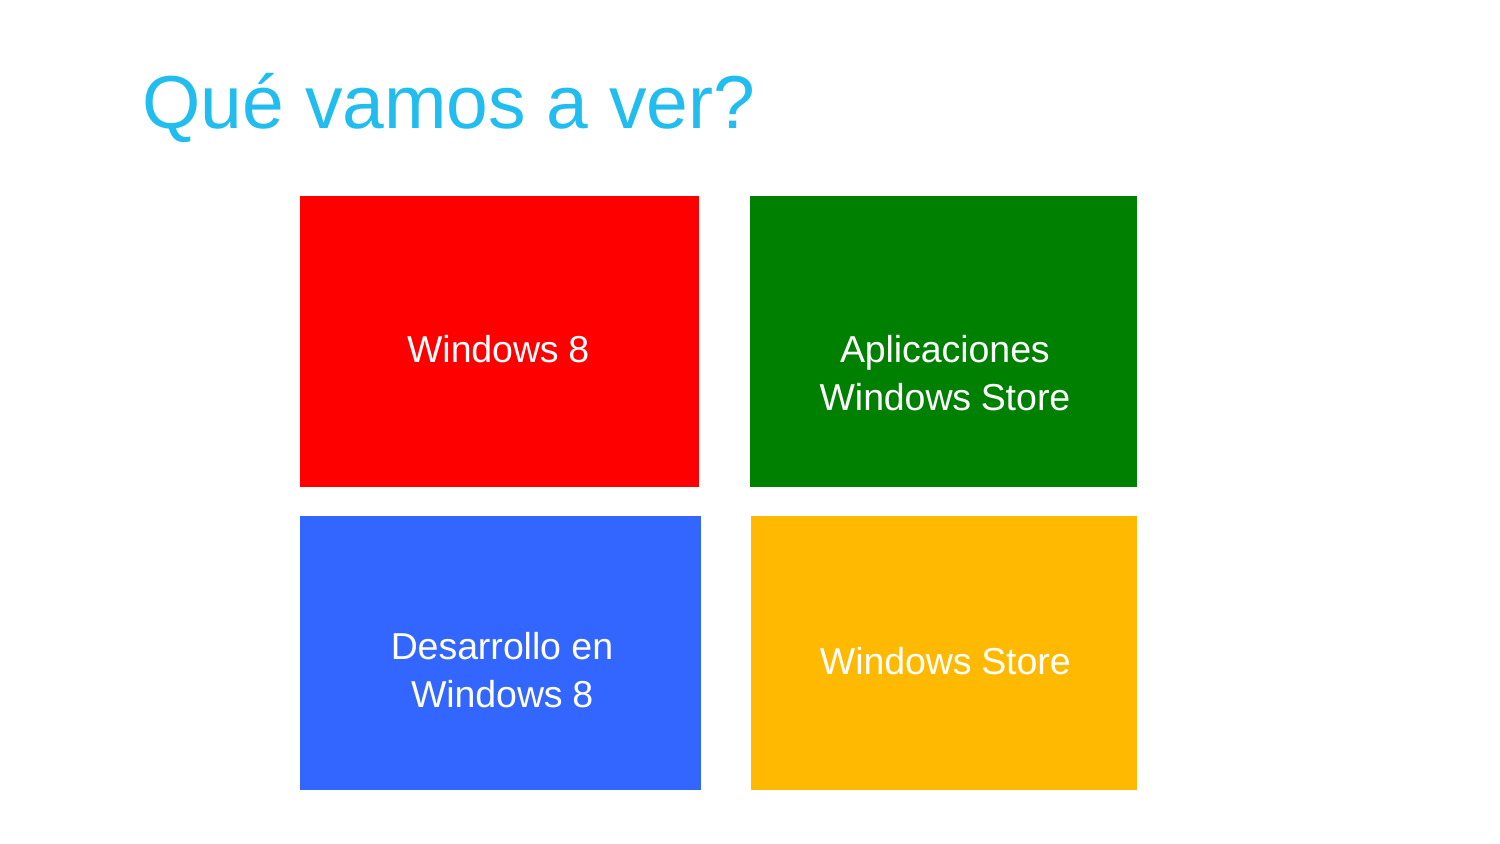

¿Qué vamos a ver?

Windows 8
Aplicaciones Windows Store

Desarrollo en Windows 8

Windows Store